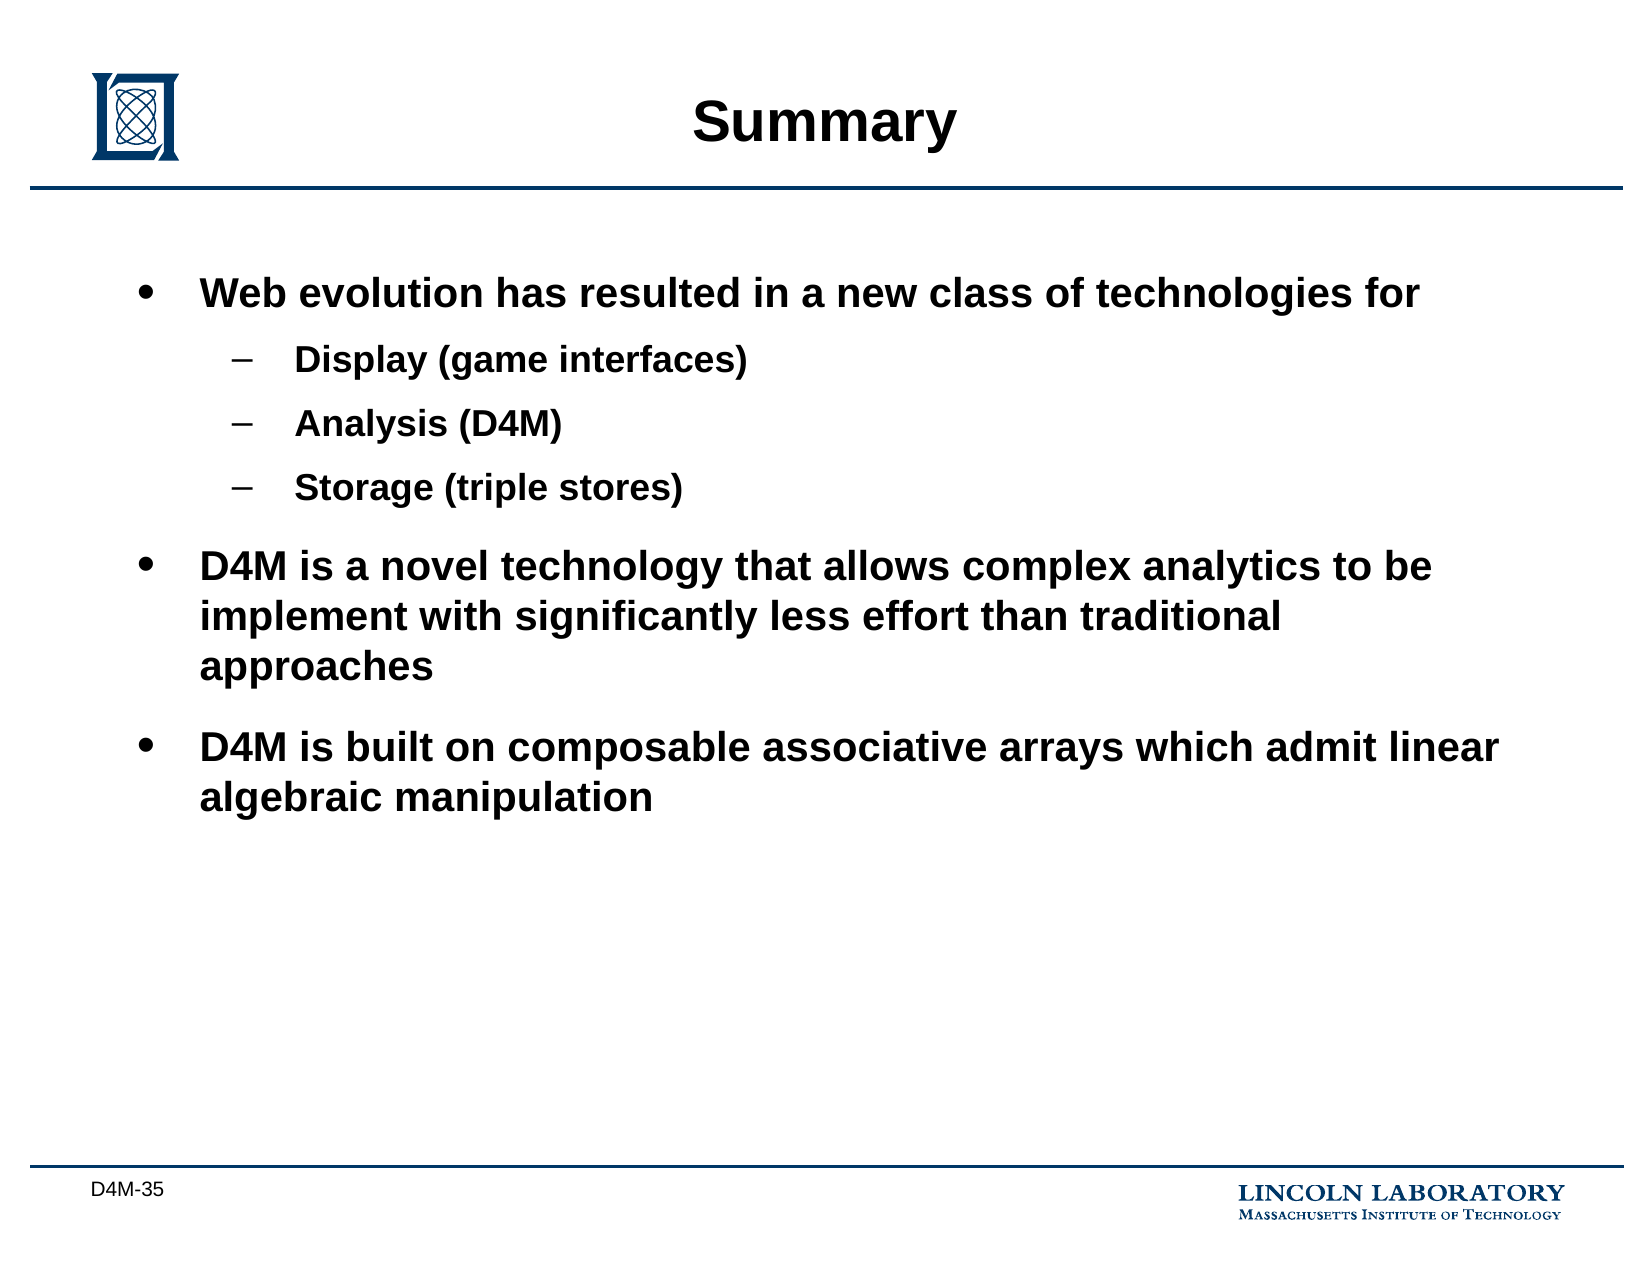

# Summary
Web evolution has resulted in a new class of technologies for
Display (game interfaces)
Analysis (D4M)
Storage (triple stores)
D4M is a novel technology that allows complex analytics to be implement with significantly less effort than traditional approaches
D4M is built on composable associative arrays which admit linear algebraic manipulation